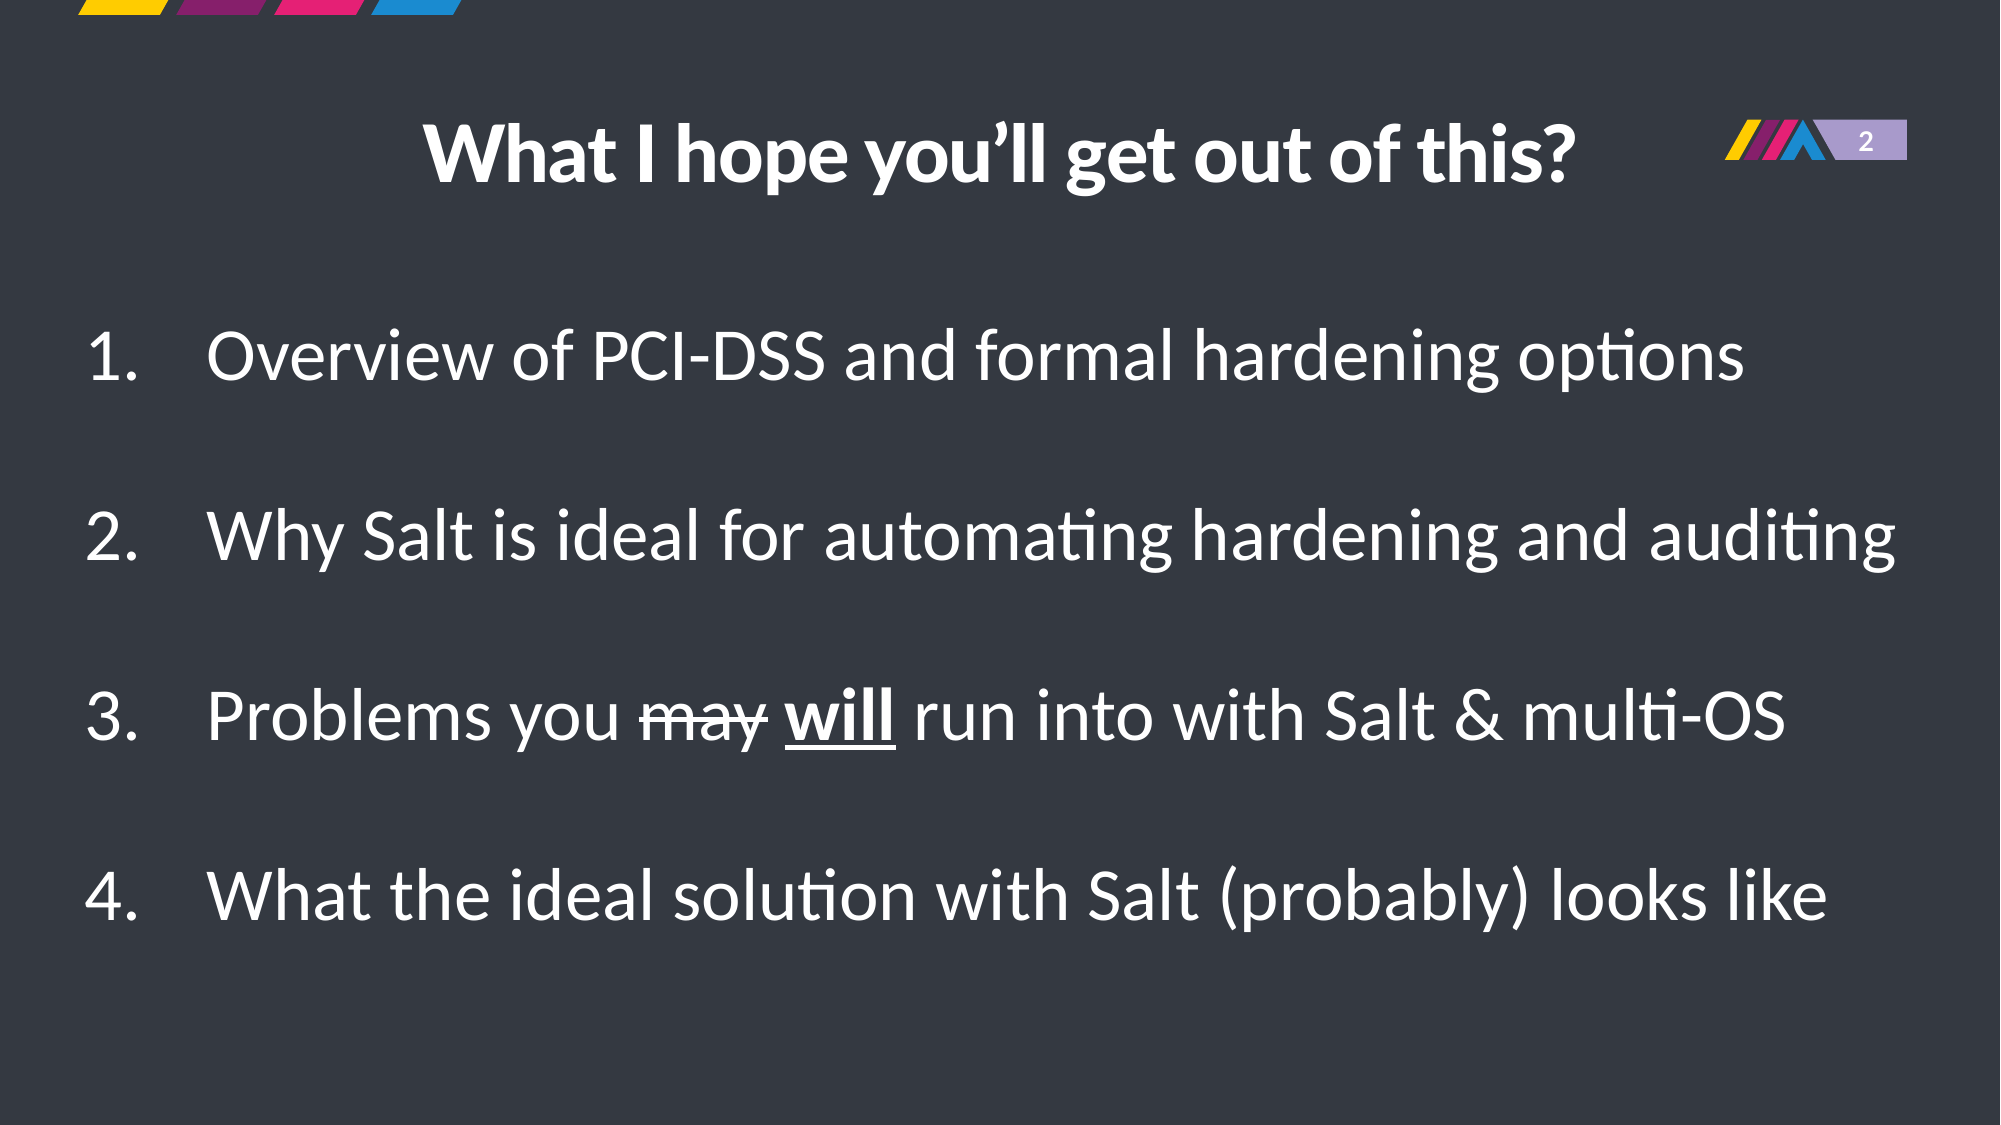

# What I hope you’ll get out of this?
Overview of PCI-DSS and formal hardening options

Why Salt is ideal for automating hardening and auditing

Problems you may will run into with Salt & multi-OS

What the ideal solution with Salt (probably) looks like